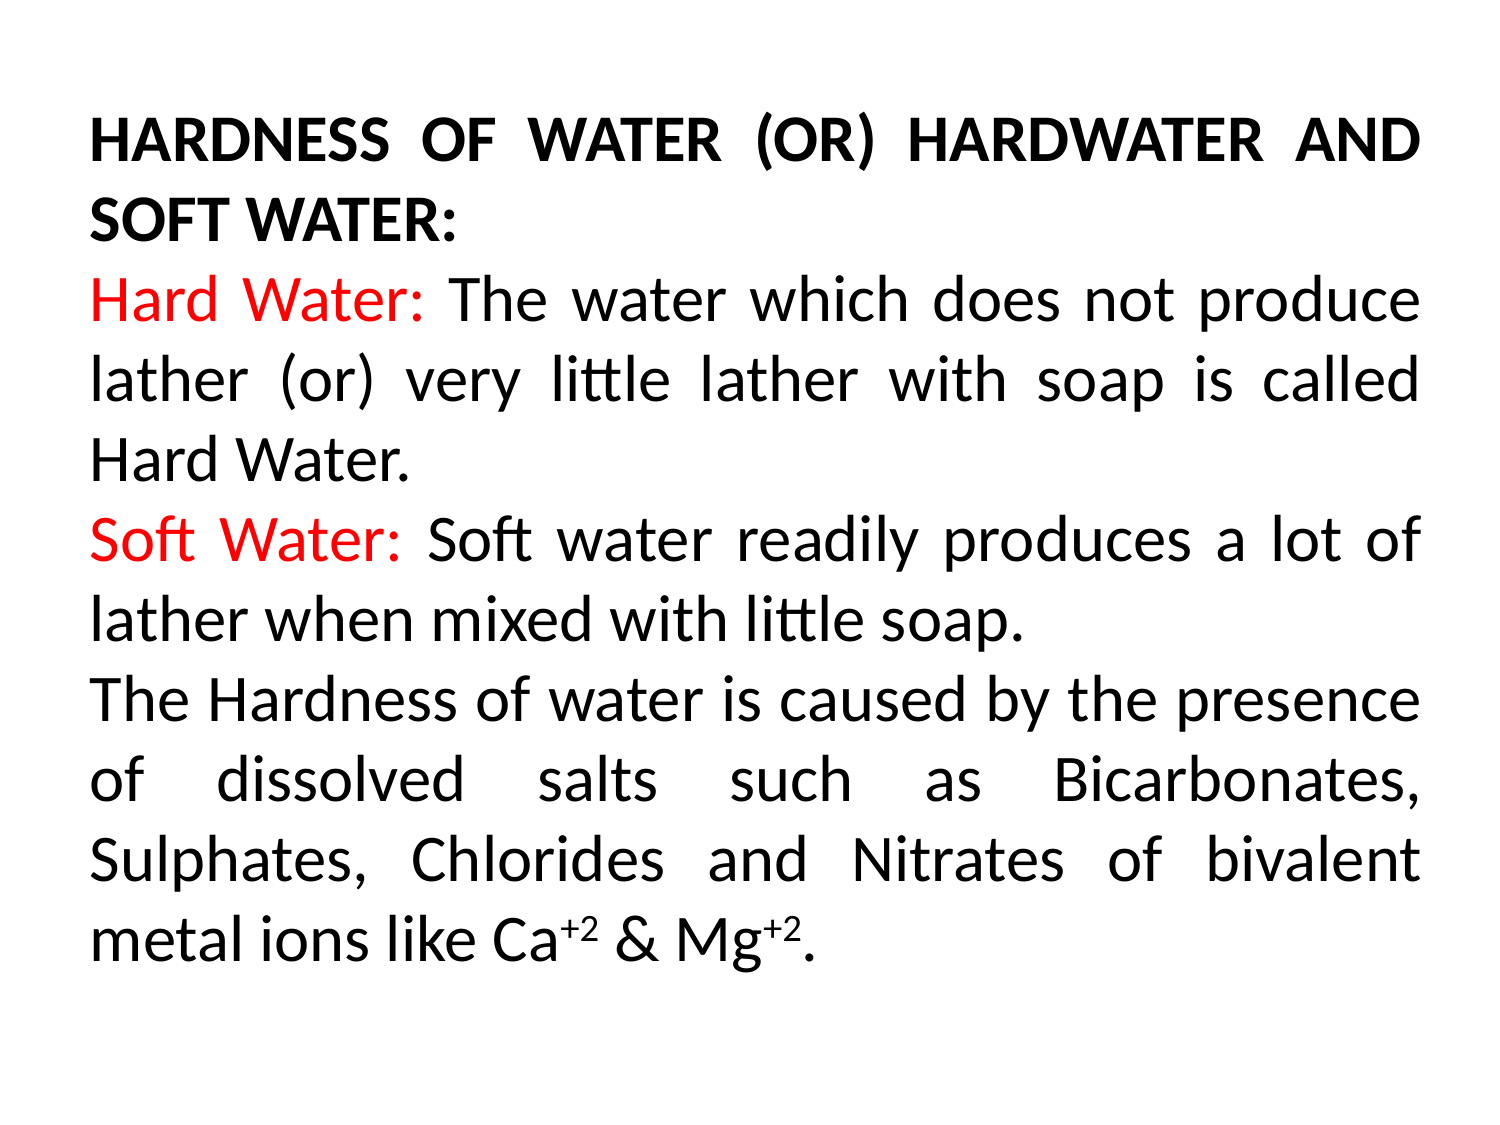

HARDNESS OF WATER (OR) HARDWATER AND SOFT WATER:
Hard Water: The water which does not produce lather (or) very little lather with soap is called Hard Water.
Soft Water: Soft water readily produces a lot of lather when mixed with little soap.
The Hardness of water is caused by the presence of dissolved salts such as Bicarbonates, Sulphates, Chlorides and Nitrates of bivalent metal ions like Ca+2 & Mg+2.